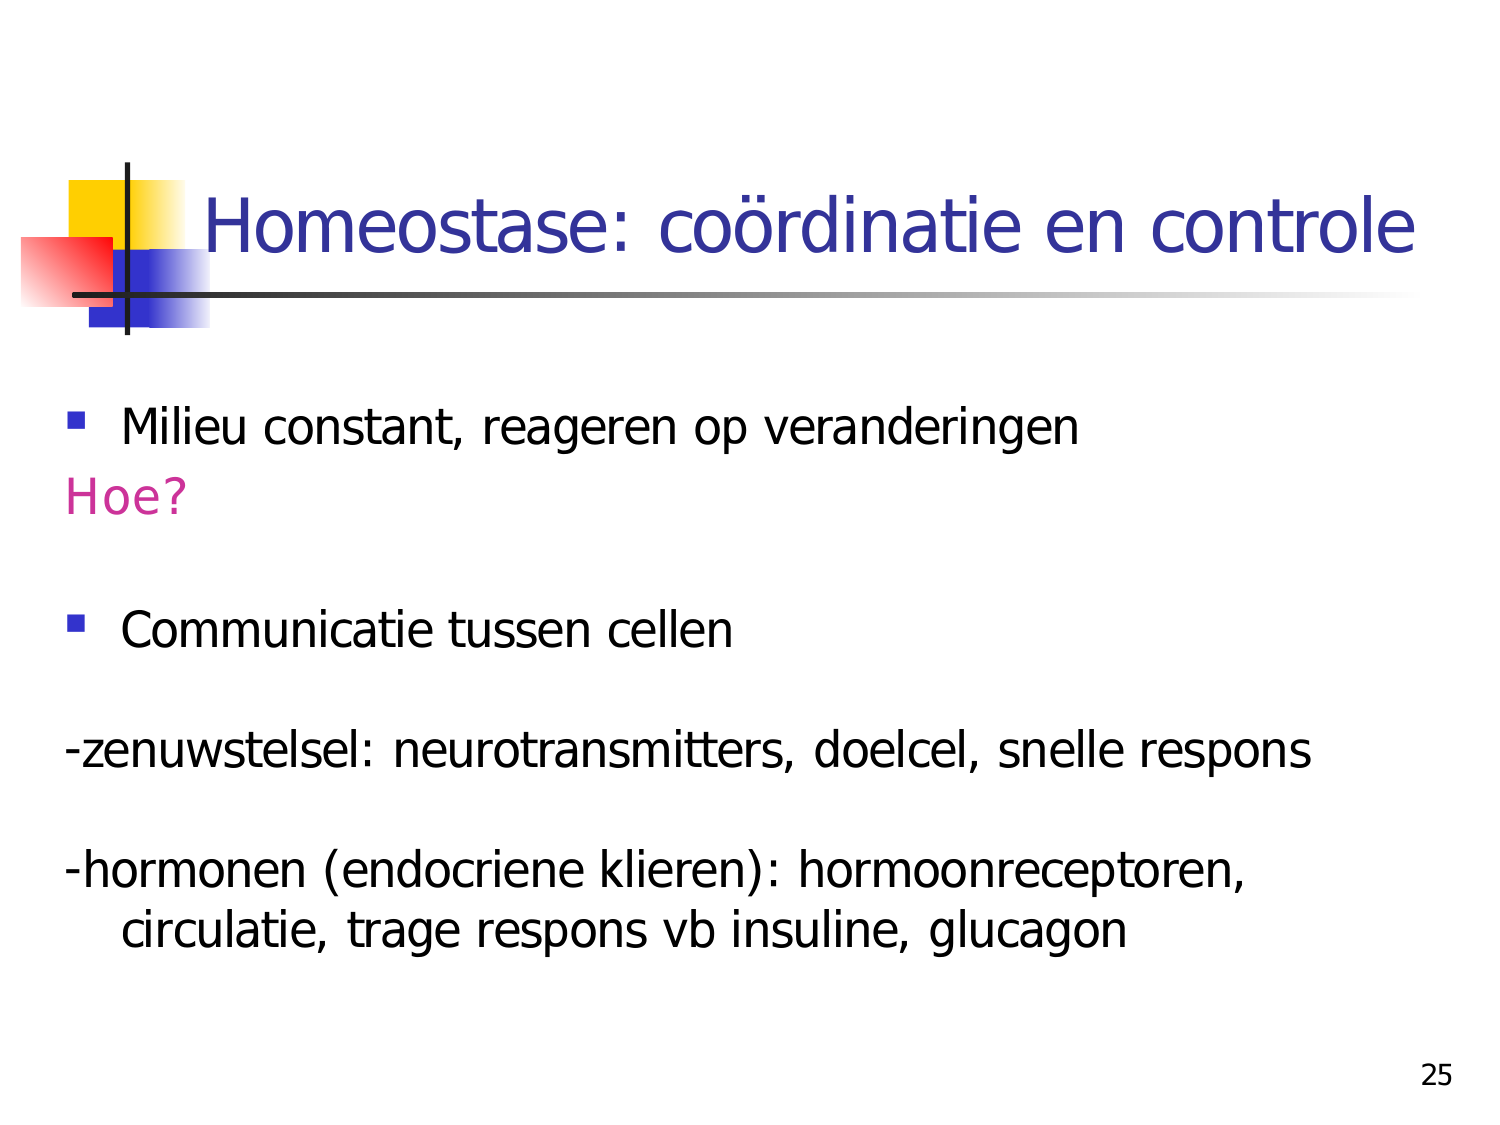

# Homeostase: coördinatie en controle
Milieu constant, reageren op veranderingen
Hoe?

Communicatie tussen cellen

-zenuwstelsel: neurotransmitters, doelcel, snelle respons

-hormonen (endocriene klieren): hormoonreceptoren, circulatie, trage respons vb insuline, glucagon
25